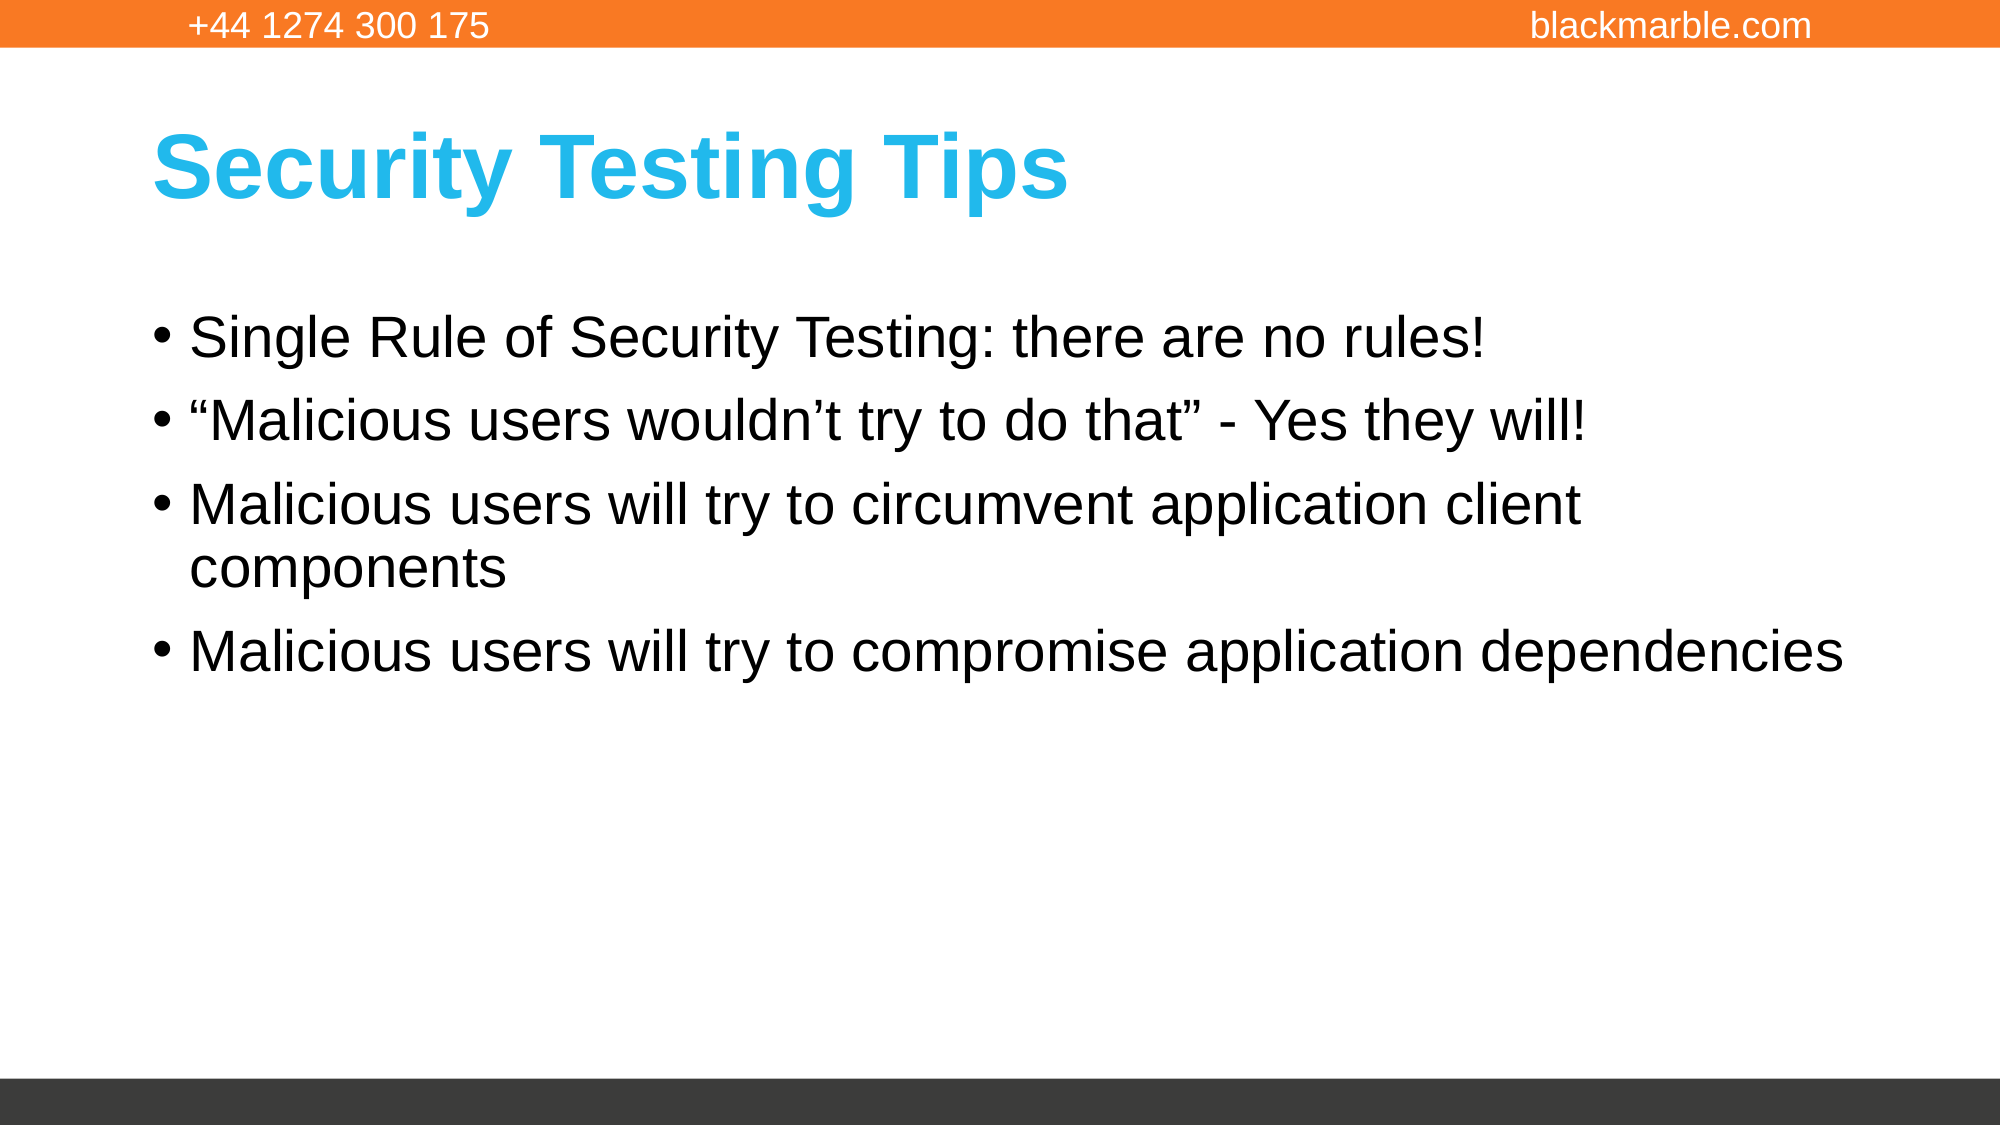

# Security Testing Tips
Single Rule of Security Testing: there are no rules!
“Malicious users wouldn’t try to do that” - Yes they will!
Malicious users will try to circumvent application client components
Malicious users will try to compromise application dependencies